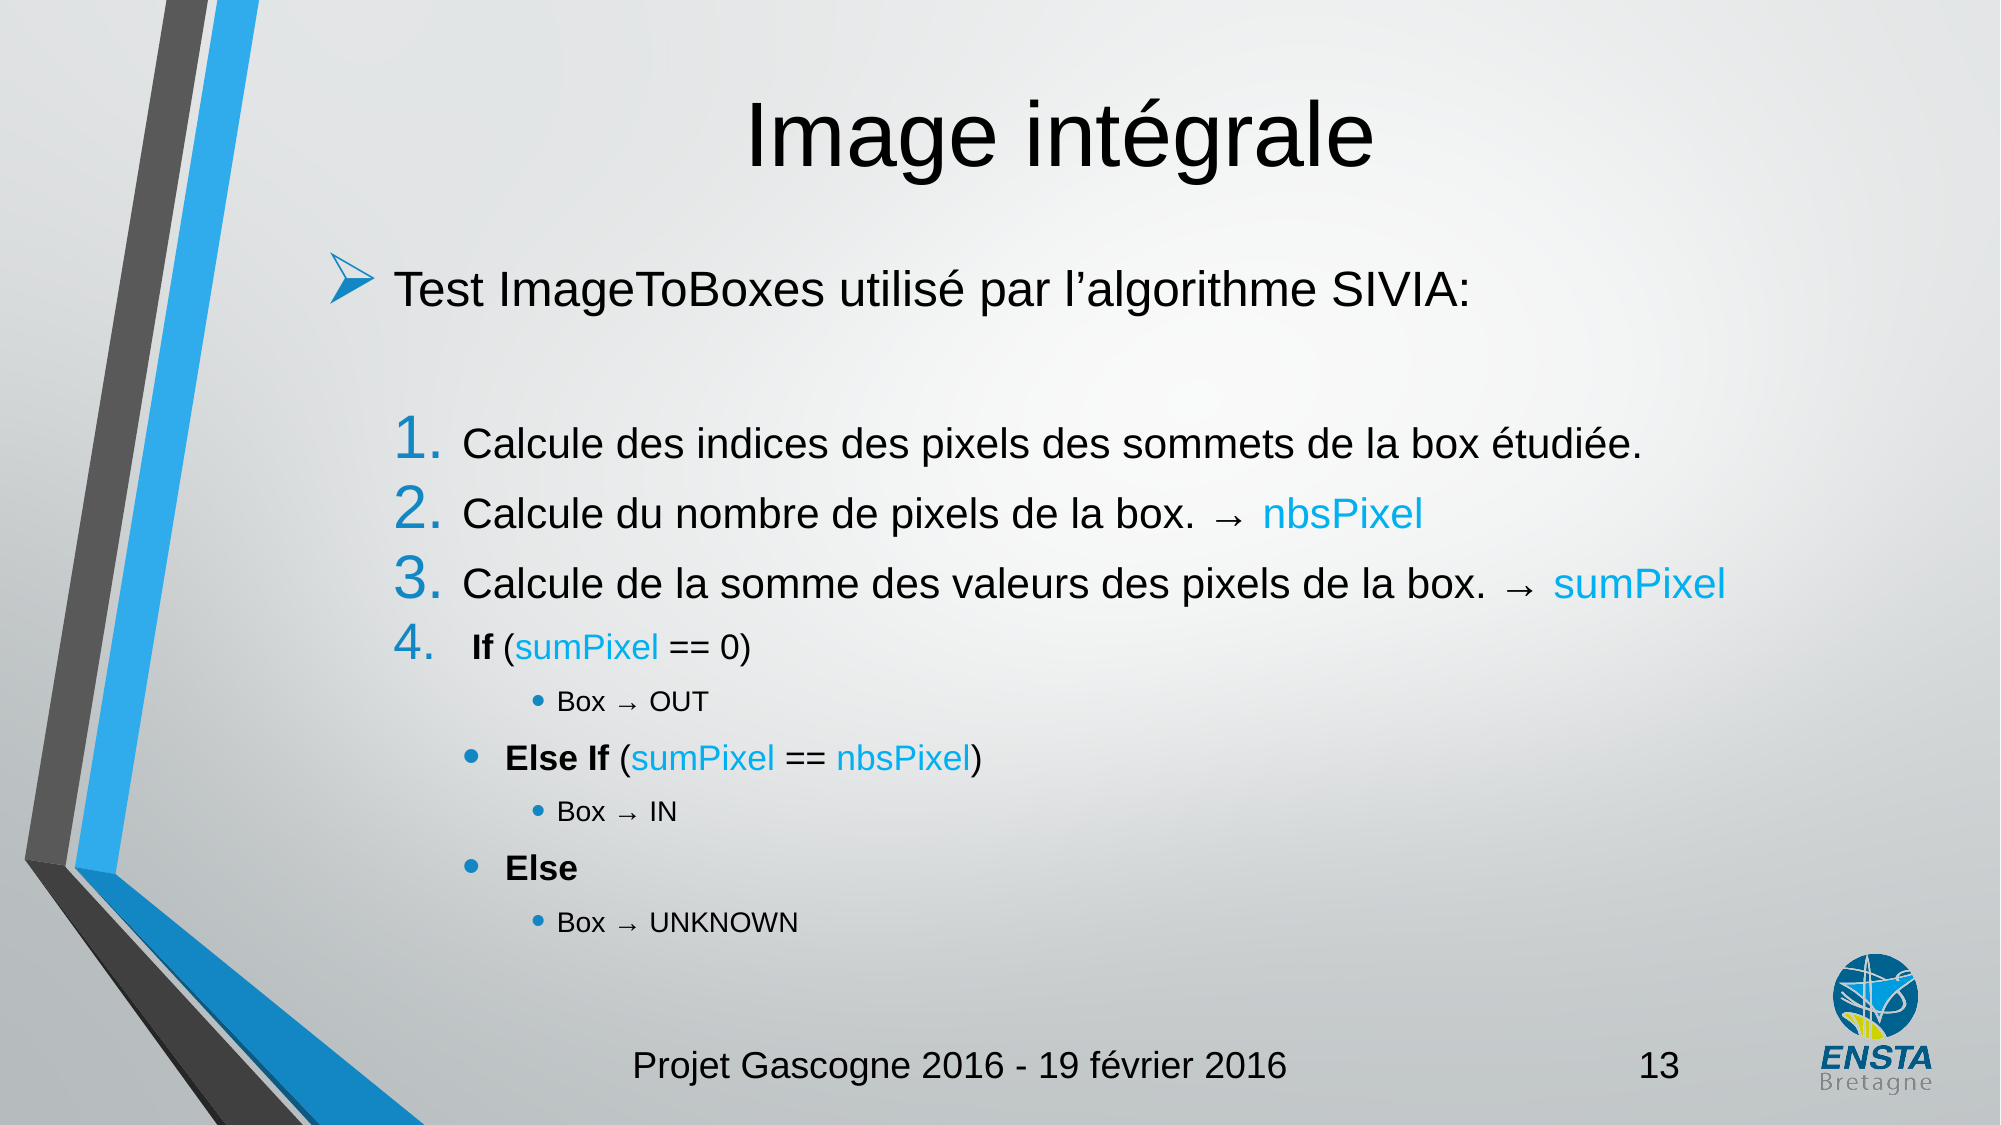

# Image intégrale
Test ImageToBoxes utilisé par l’algorithme SIVIA:

Calcule des indices des pixels des sommets de la box étudiée.
Calcule du nombre de pixels de la box. → nbsPixel
Calcule de la somme des valeurs des pixels de la box. → sumPixel
 If (sumPixel == 0)
Box → OUT
Else If (sumPixel == nbsPixel)
Box → IN
Else
Box → UNKNOWN

13
Projet Gascogne 2016 - 19 février 2016